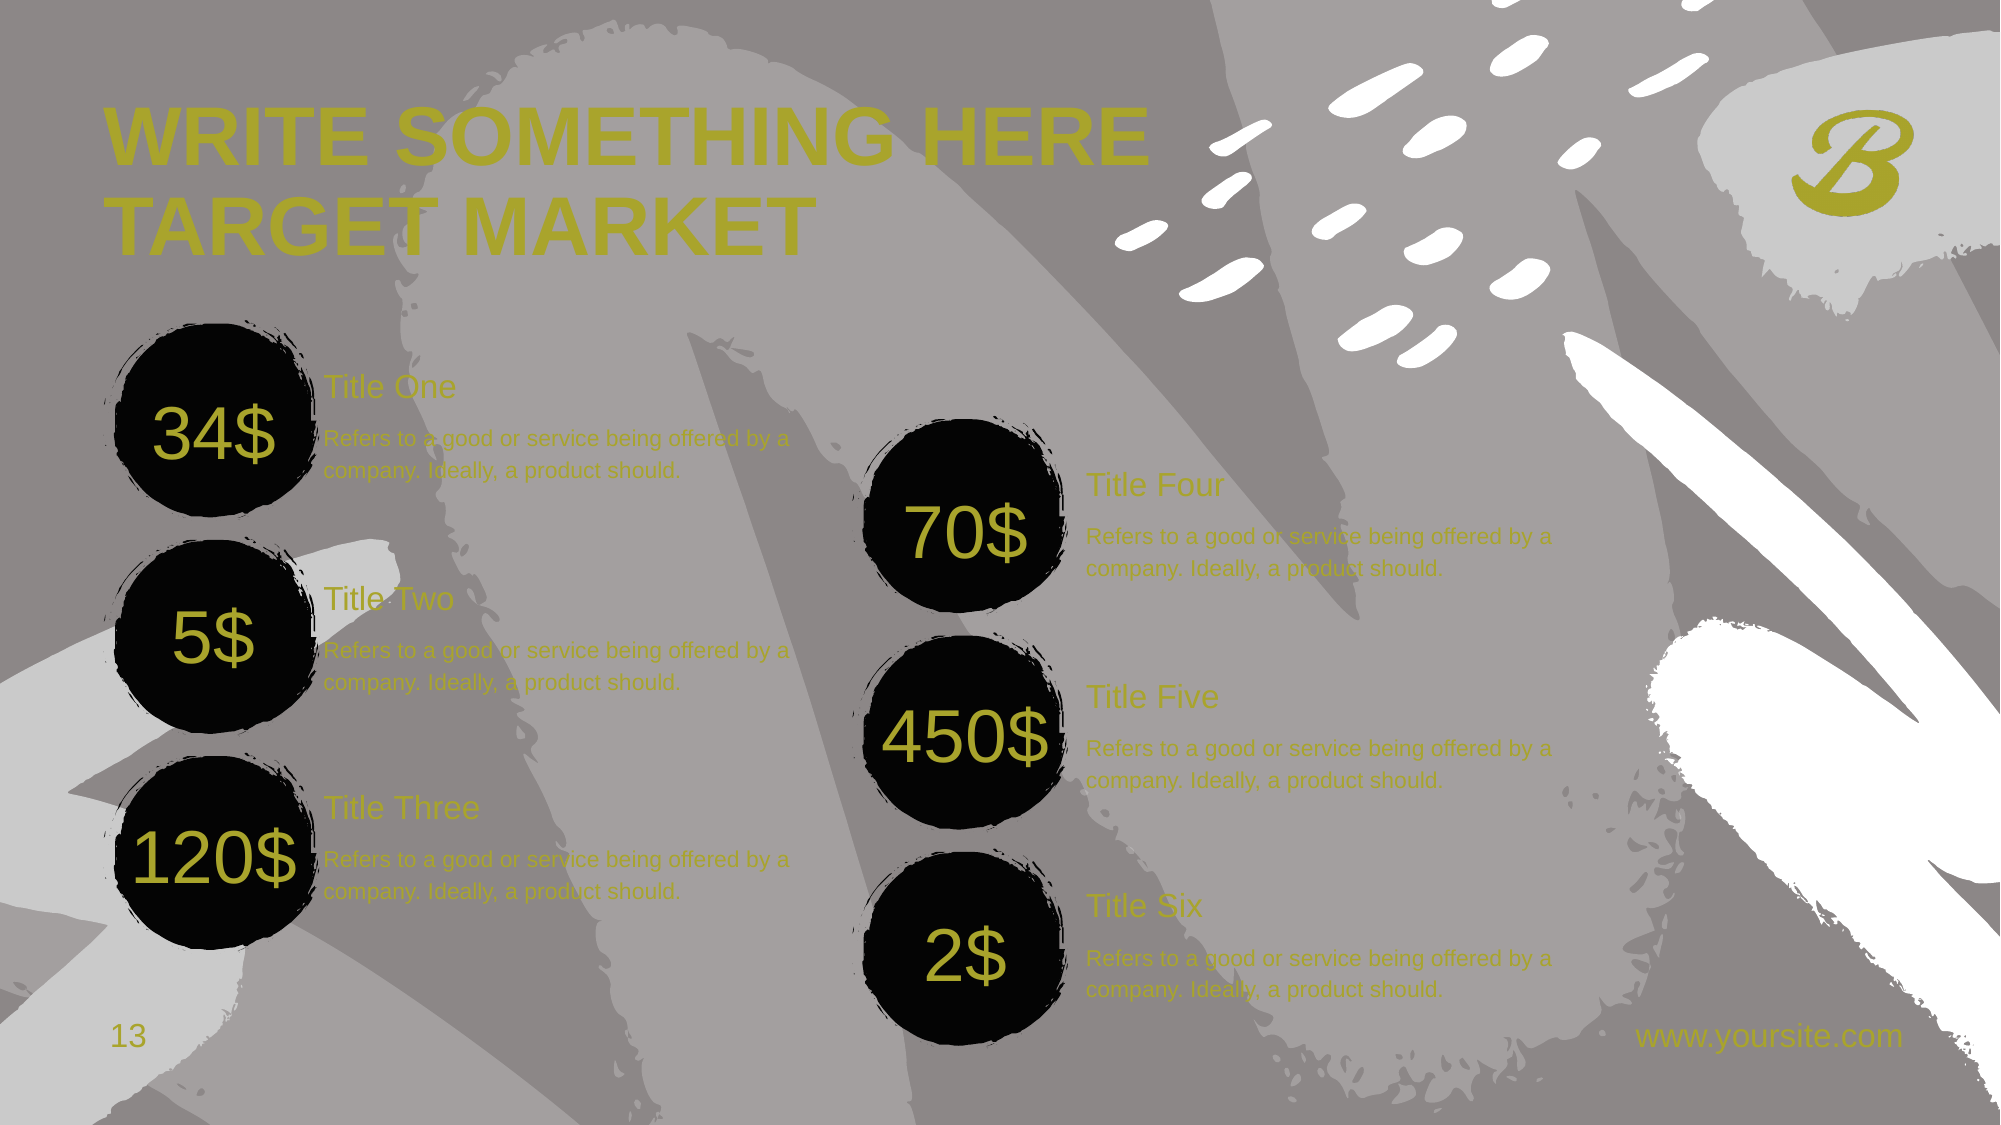

WRITE SOMETHING HERE
TARGET MARKET

Title One
34$
Refers to a good or service being offered by a company. Ideally, a product should.

Title Four
70$
Refers to a good or service being offered by a company. Ideally, a product should.

Title Two
5$
Refers to a good or service being offered by a company. Ideally, a product should.

Title Five
450$
Refers to a good or service being offered by a company. Ideally, a product should.

Title Three
120$
Refers to a good or service being offered by a company. Ideally, a product should.

Title Six
2$
Refers to a good or service being offered by a company. Ideally, a product should.